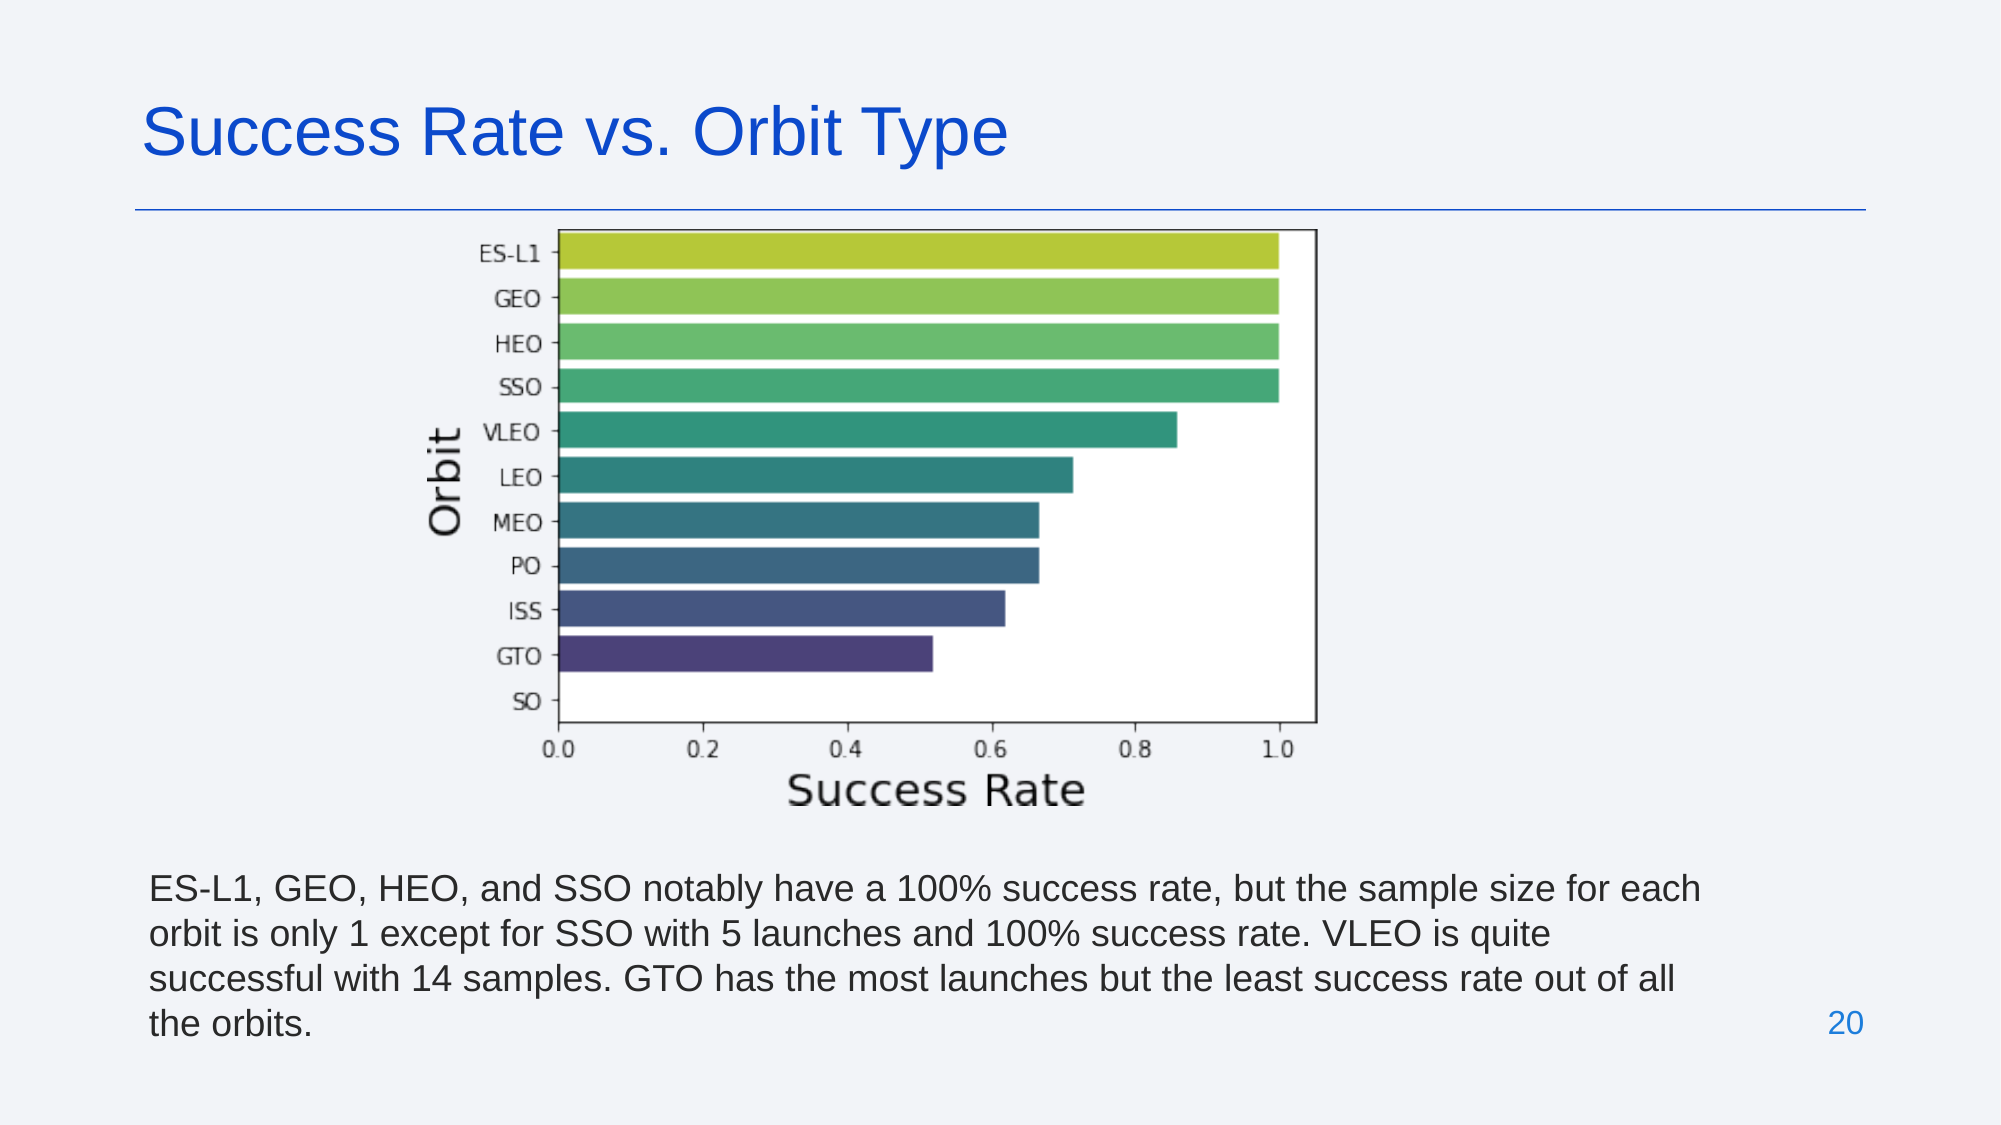

Success Rate vs. Orbit Type

ES-L1, GEO, HEO, and SSO notably have a 100% success rate, but the sample size for each orbit is only 1 except for SSO with 5 launches and 100% success rate. VLEO is quite successful with 14 samples. GTO has the most launches but the least success rate out of all the orbits.
20